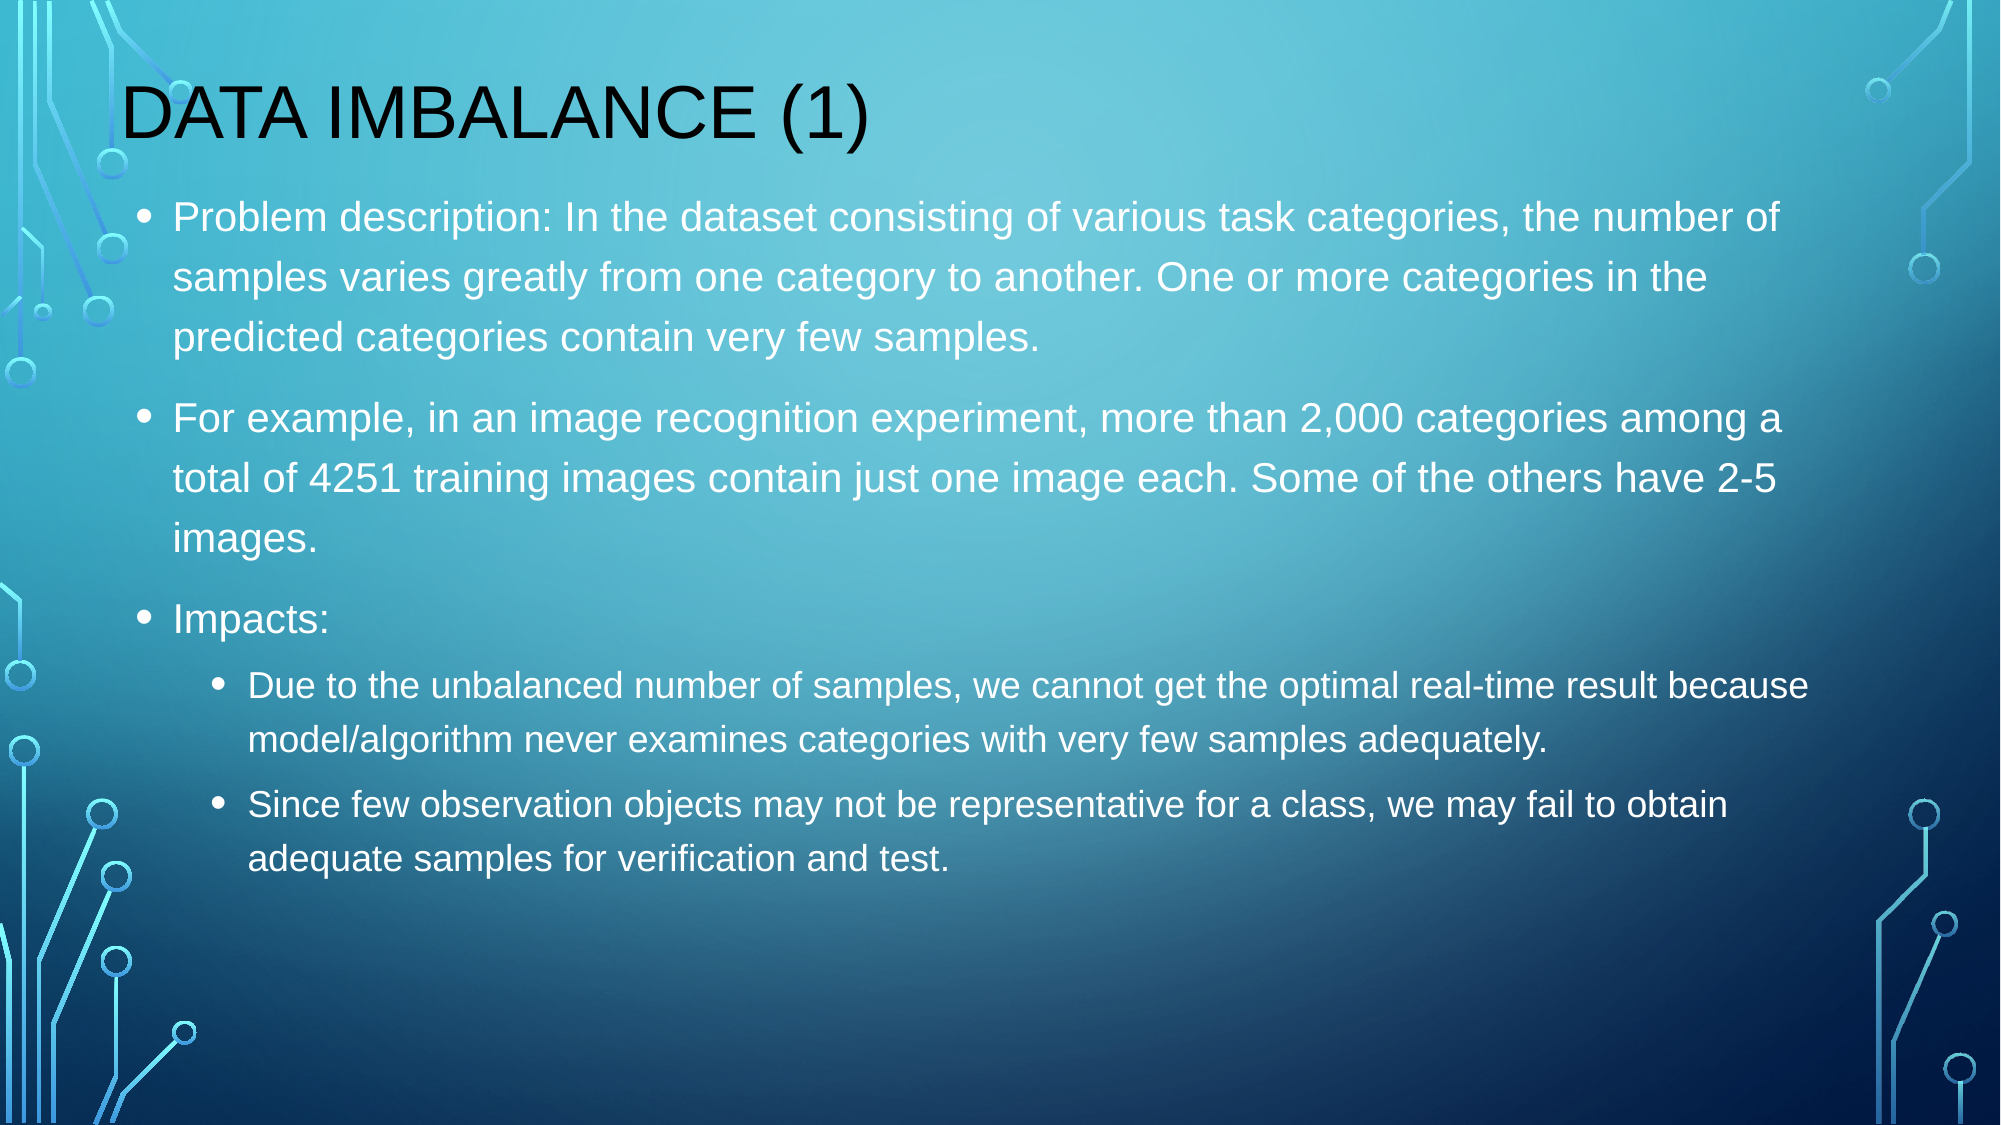

# Data Imbalance (1)
Problem description: In the dataset consisting of various task categories, the number of samples varies greatly from one category to another. One or more categories in the predicted categories contain very few samples.
For example, in an image recognition experiment, more than 2,000 categories among a total of 4251 training images contain just one image each. Some of the others have 2-5 images.
Impacts:
Due to the unbalanced number of samples, we cannot get the optimal real-time result because model/algorithm never examines categories with very few samples adequately.
Since few observation objects may not be representative for a class, we may fail to obtain adequate samples for verification and test.